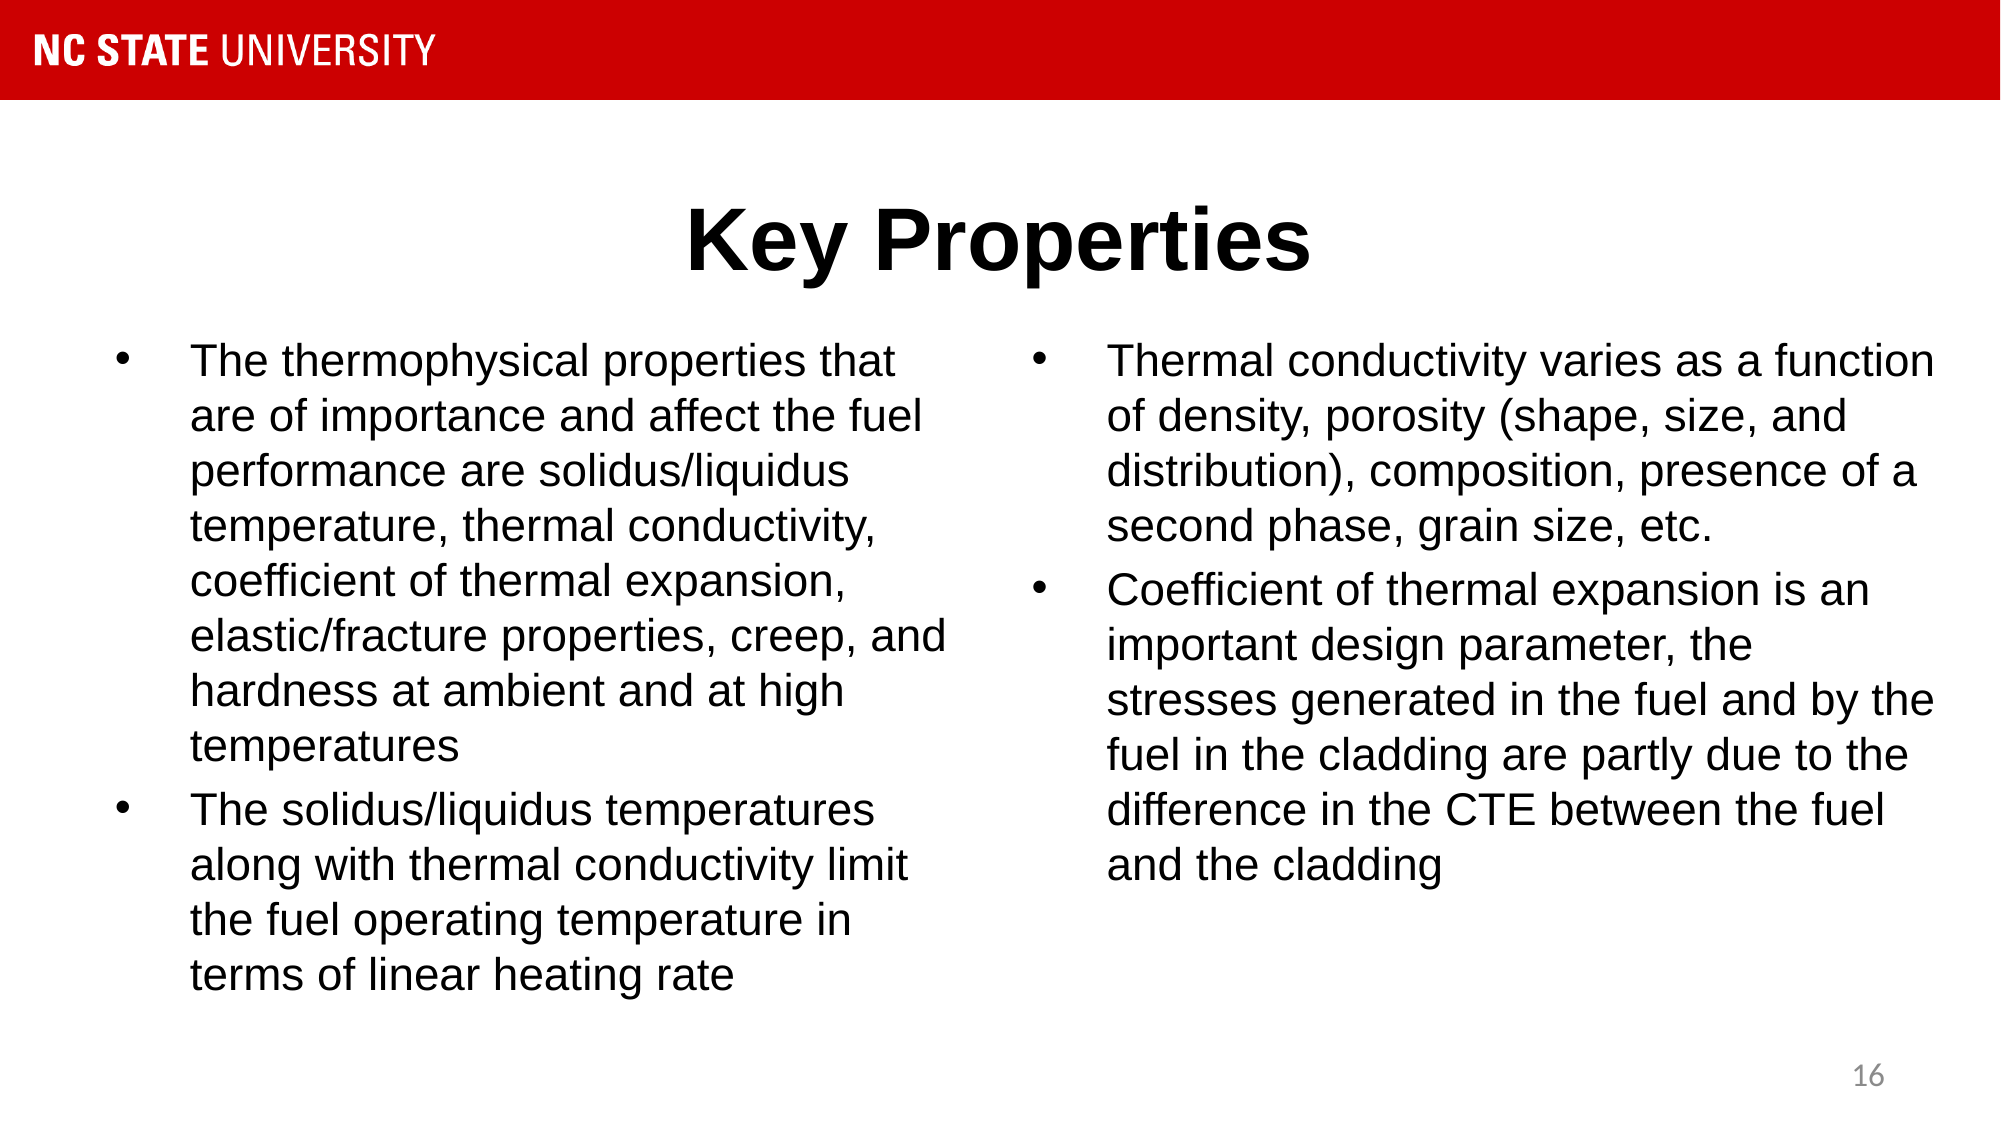

# Key Properties
The thermophysical properties that are of importance and affect the fuel performance are solidus/liquidus temperature, thermal conductivity, coefficient of thermal expansion, elastic/fracture properties, creep, and hardness at ambient and at high temperatures
The solidus/liquidus temperatures along with thermal conductivity limit the fuel operating temperature in terms of linear heating rate

Thermal conductivity varies as a function of density, porosity (shape, size, and distribution), composition, presence of a second phase, grain size, etc.
Coefficient of thermal expansion is an important design parameter, the stresses generated in the fuel and by the fuel in the cladding are partly due to the difference in the CTE between the fuel and the cladding

16